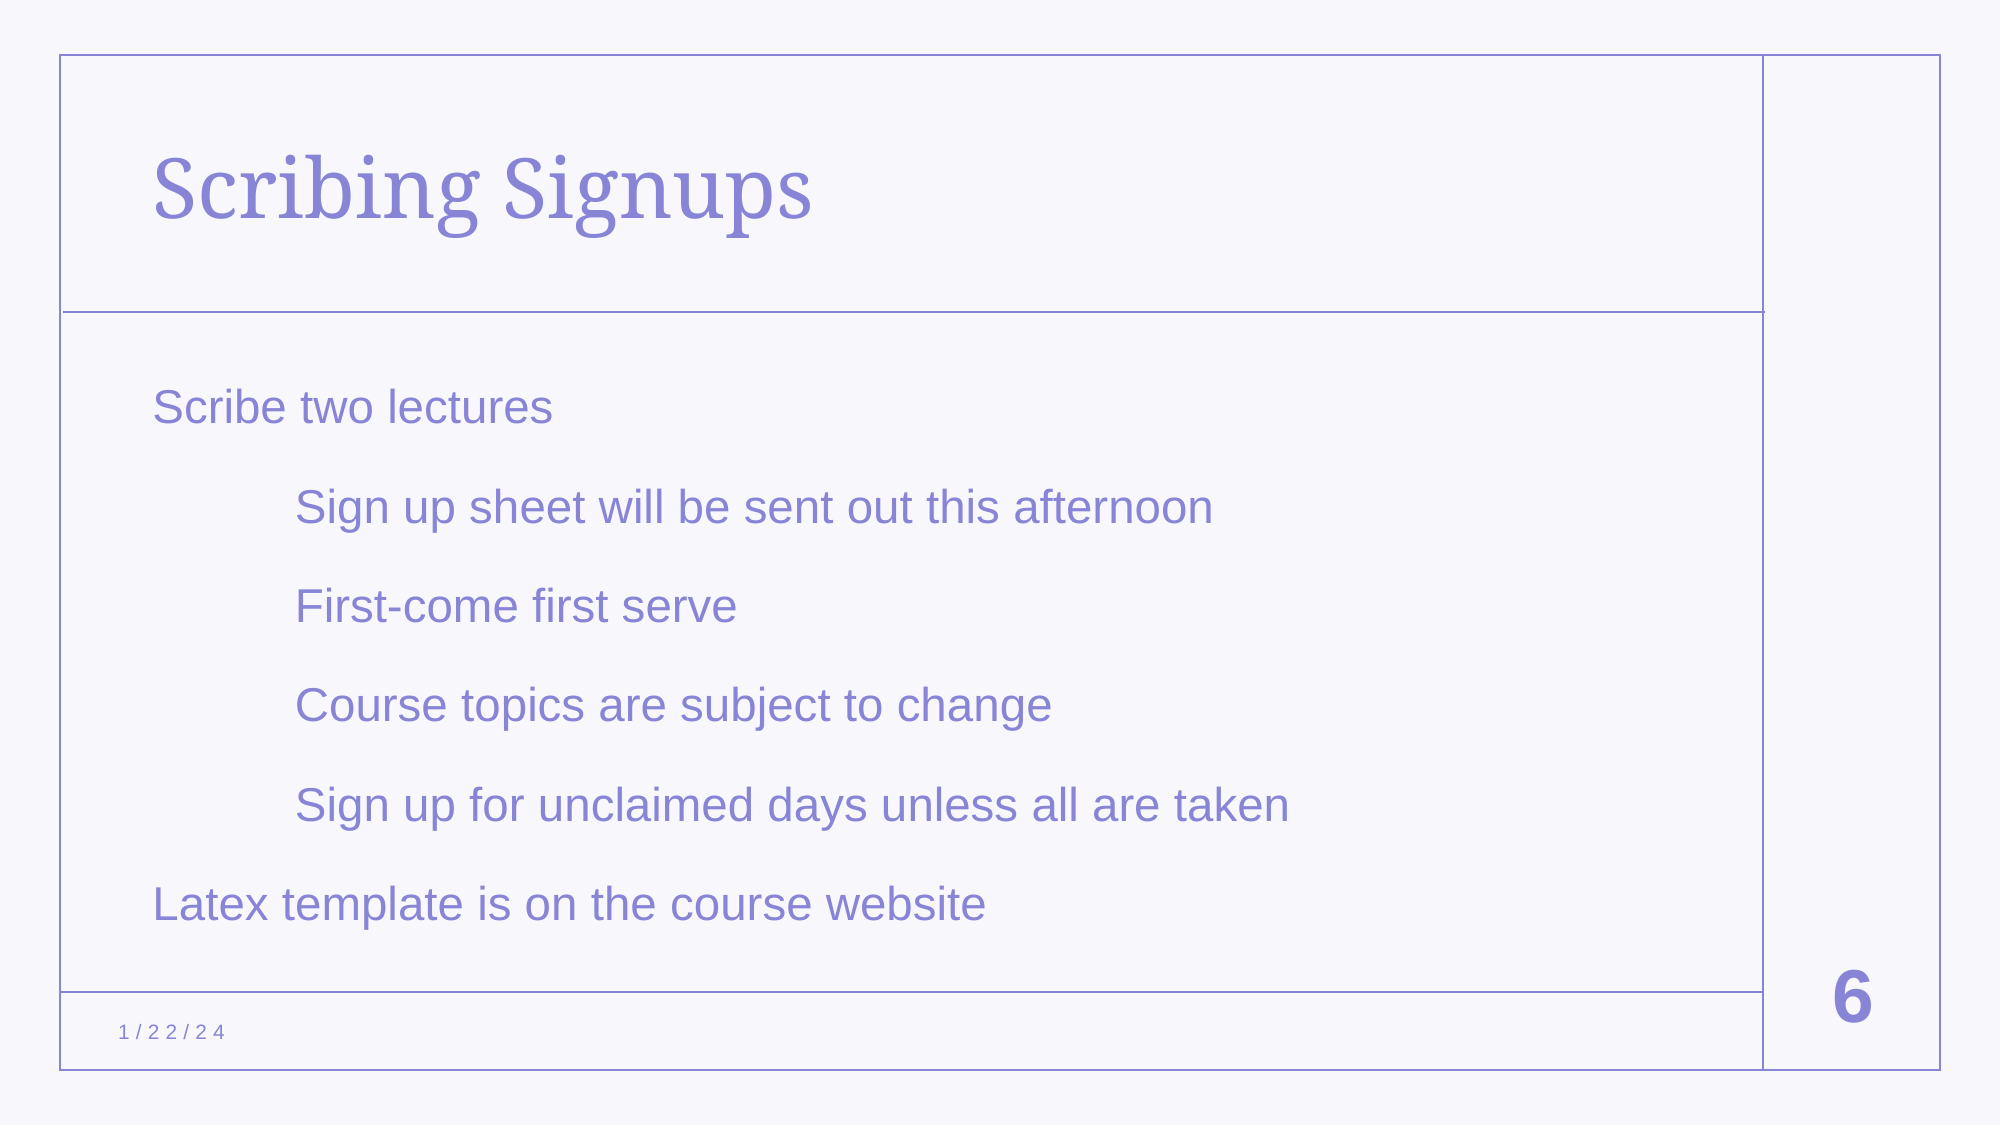

# Scribing Signups
Scribe two lectures
	Sign up sheet will be sent out this afternoon
	First-come first serve
	Course topics are subject to change
	Sign up for unclaimed days unless all are taken
Latex template is on the course website

6
1/22/24